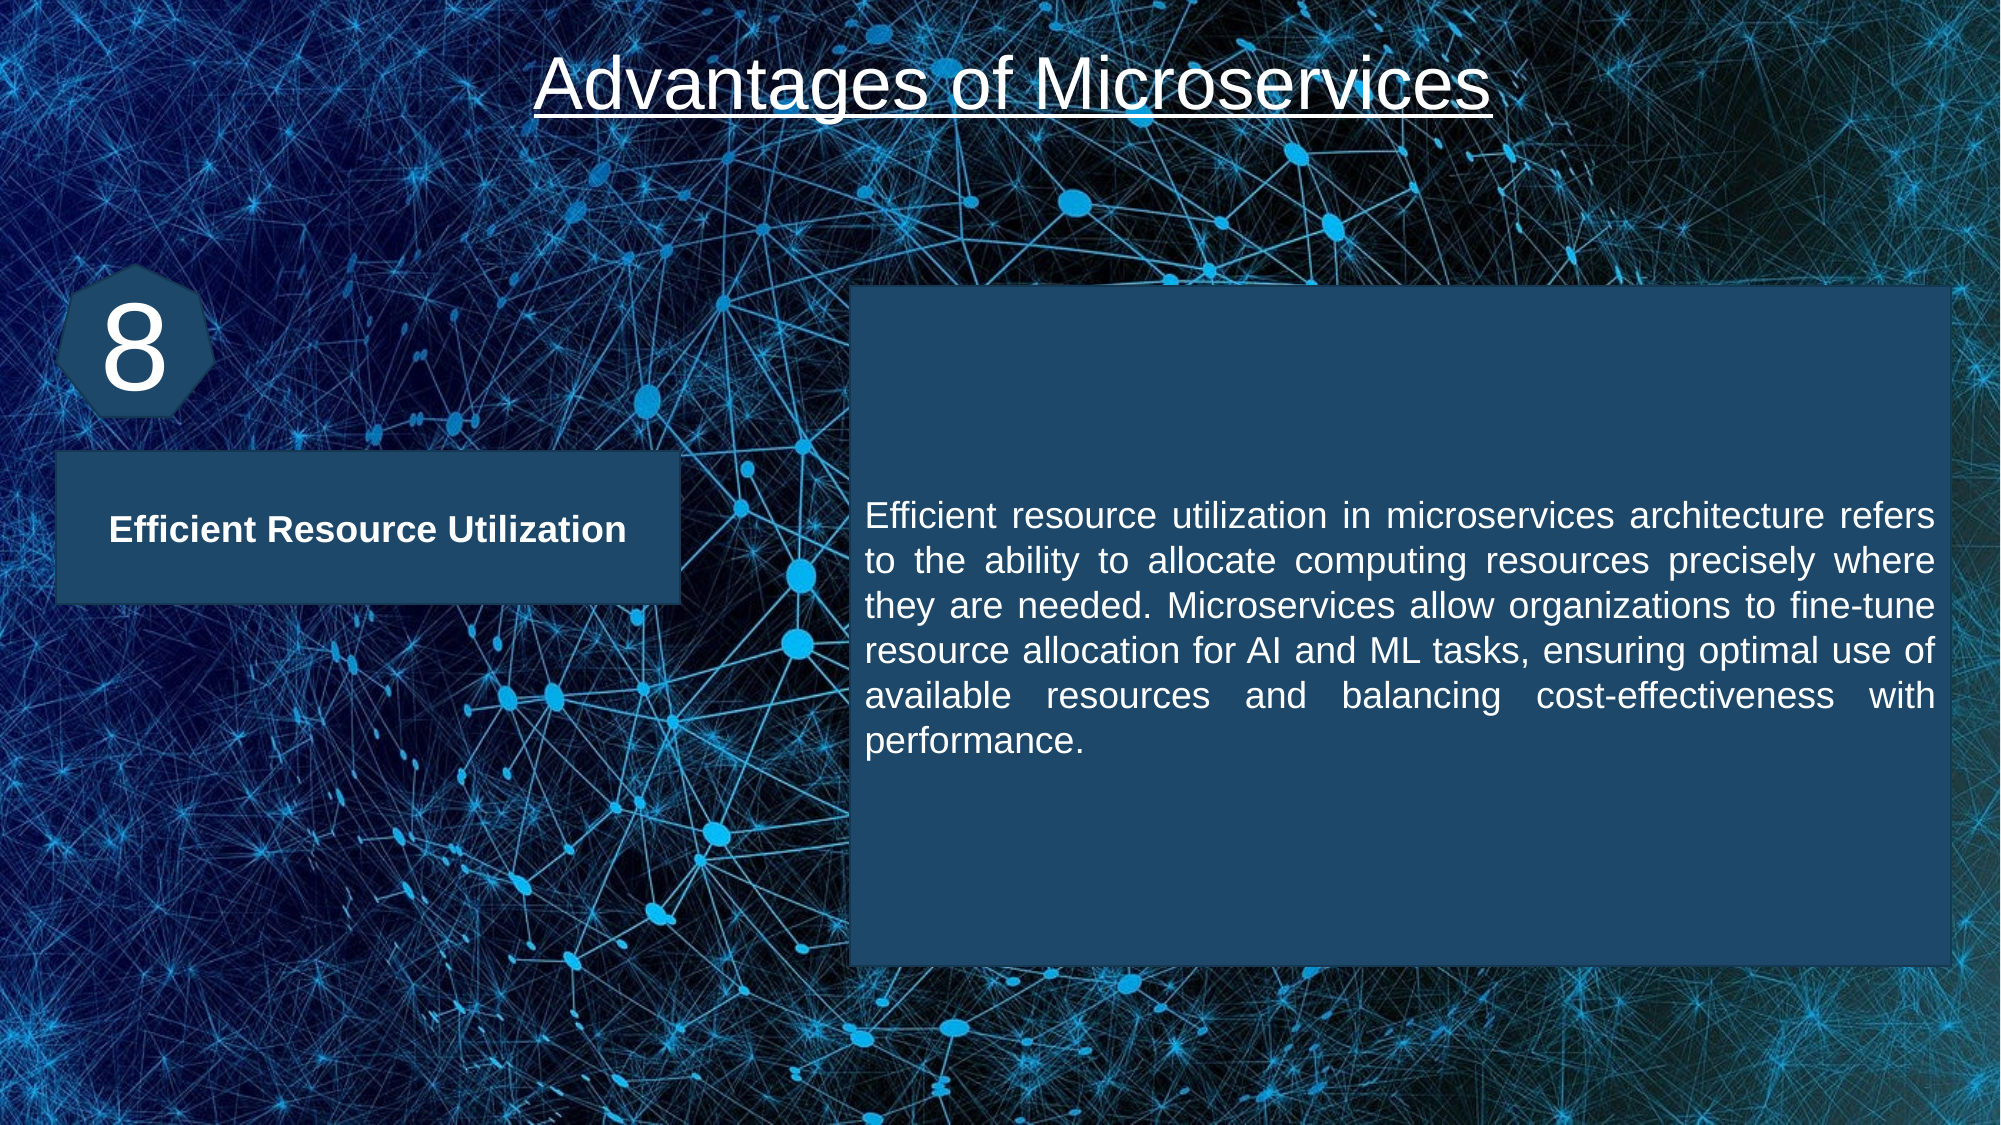

Advantages of Microservices
8
Efficient resource utilization in microservices architecture refers to the ability to allocate computing resources precisely where they are needed. Microservices allow organizations to fine-tune resource allocation for AI and ML tasks, ensuring optimal use of available resources and balancing cost-effectiveness with performance.
Efficient Resource Utilization